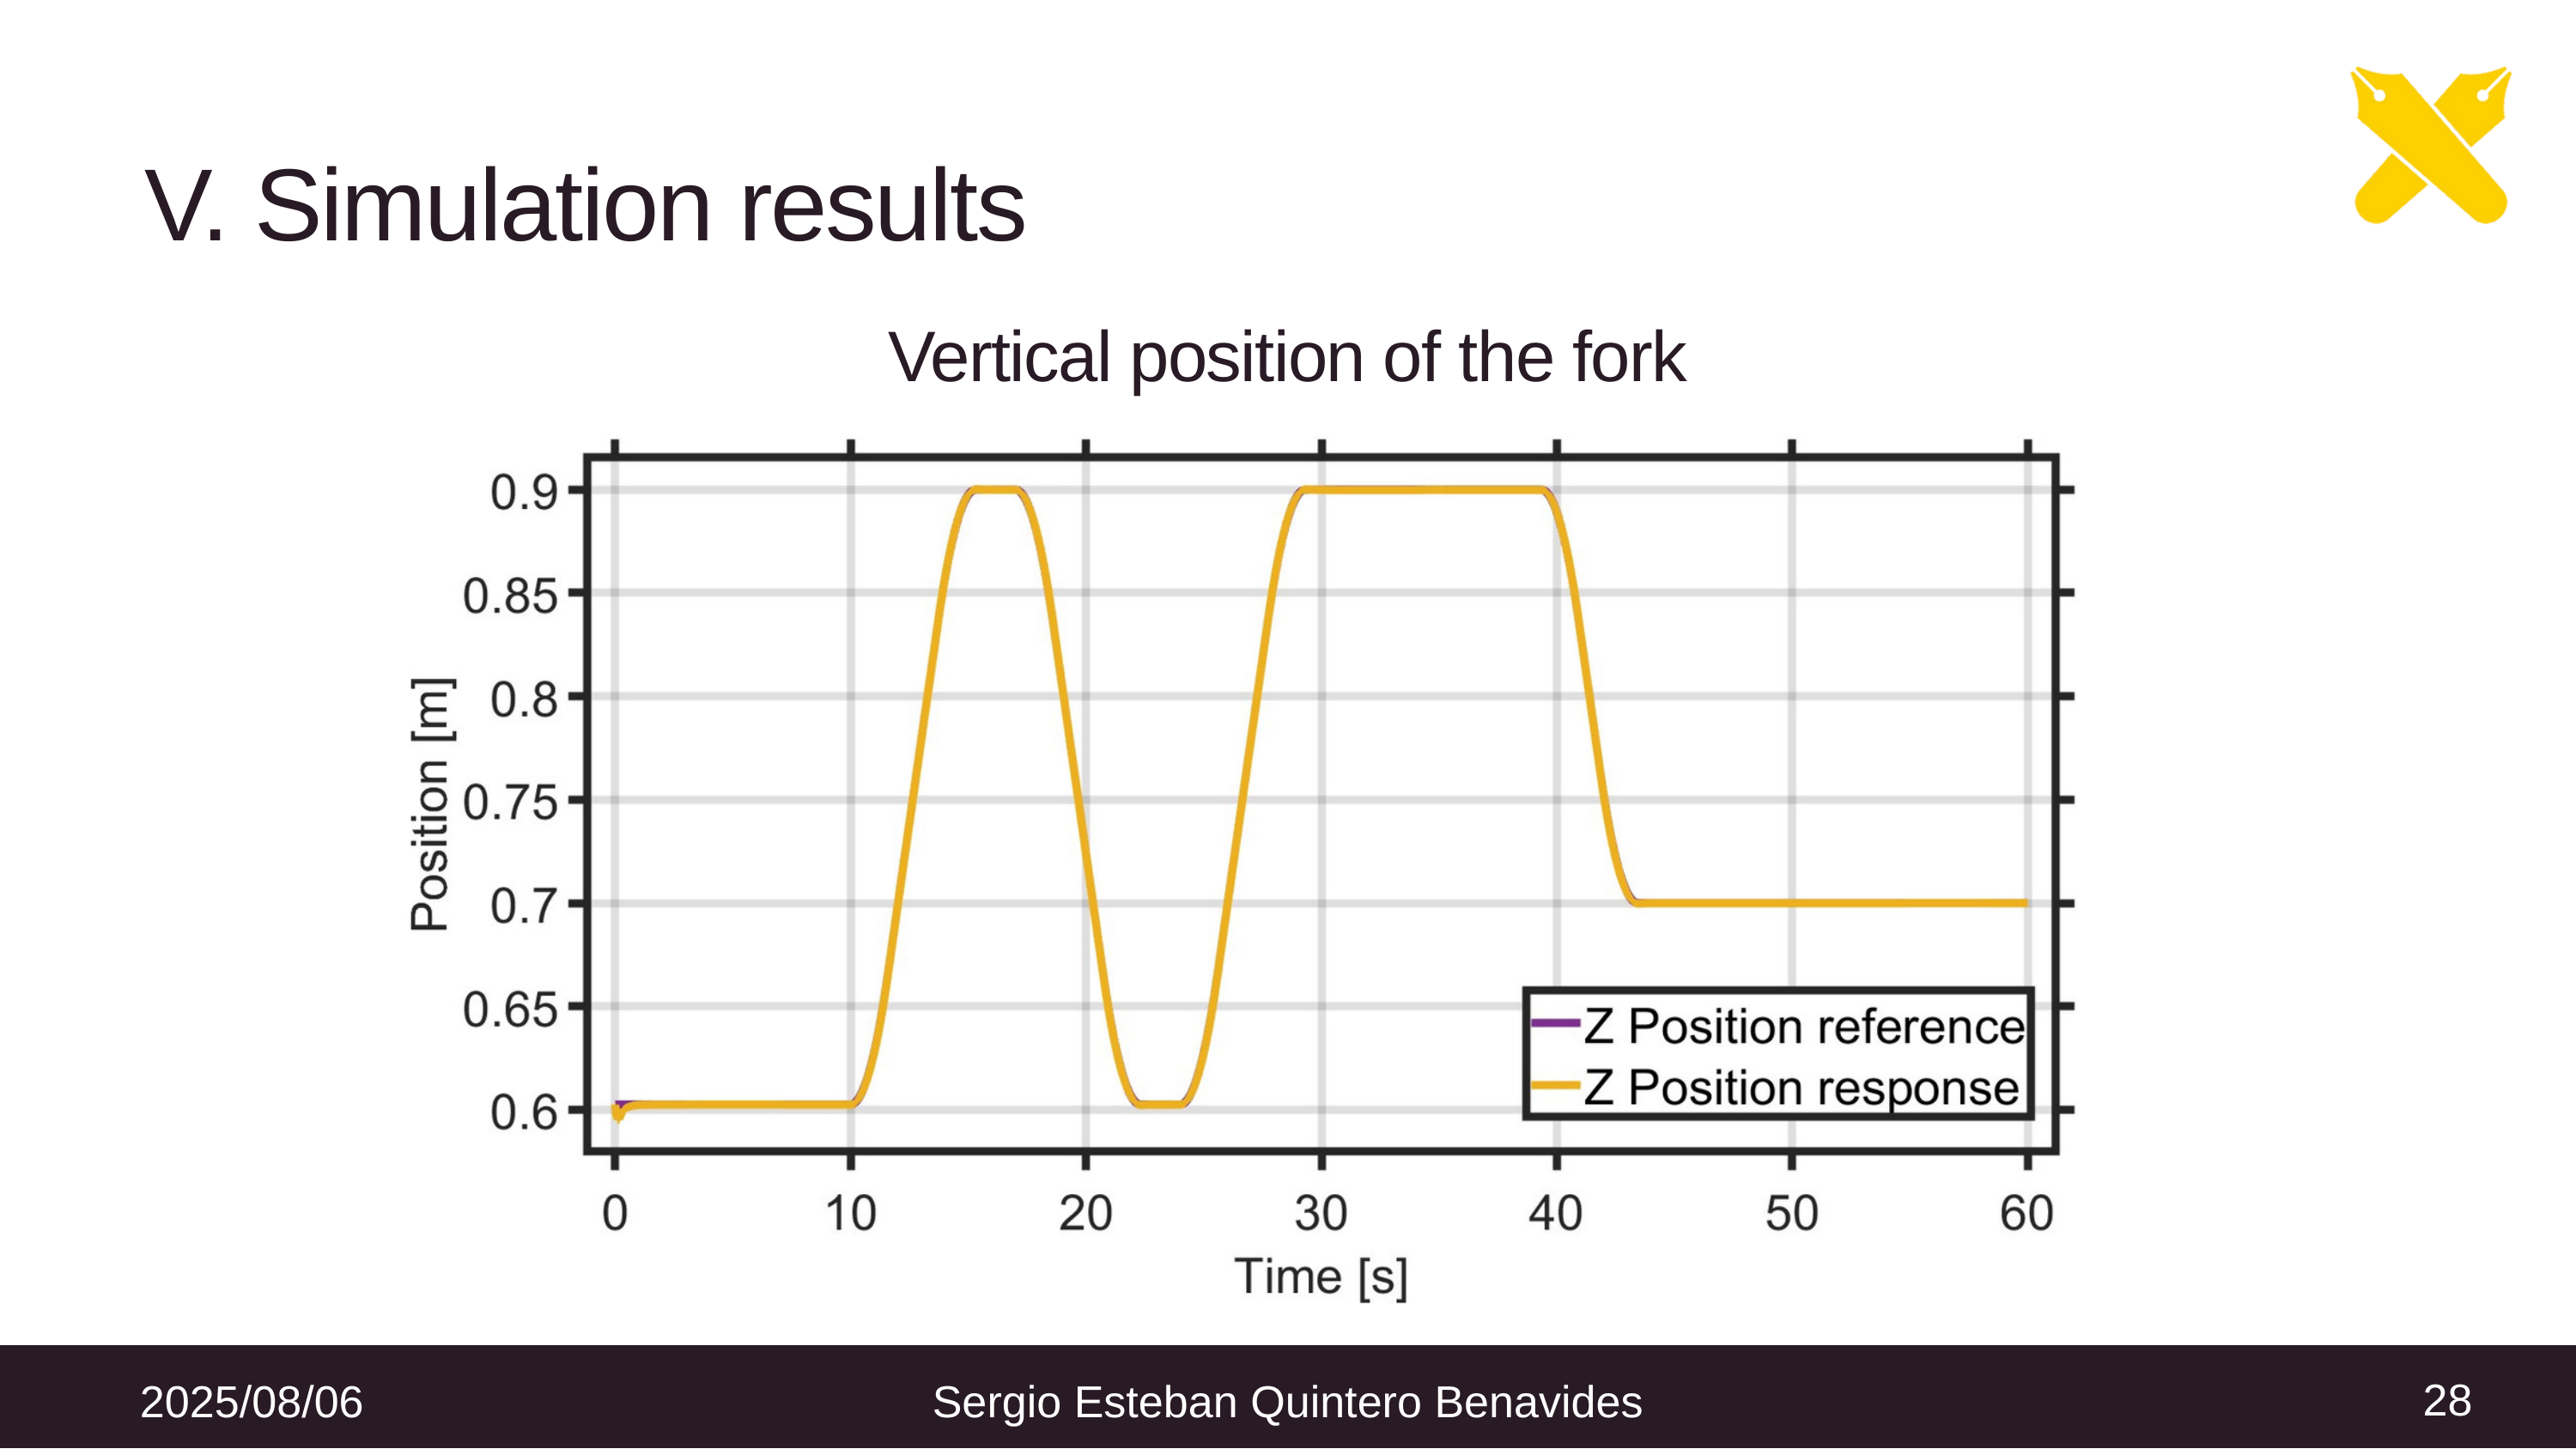

V. Simulation results
Vertical position of the fork

28
2025/08/06
Sergio Esteban Quintero Benavides